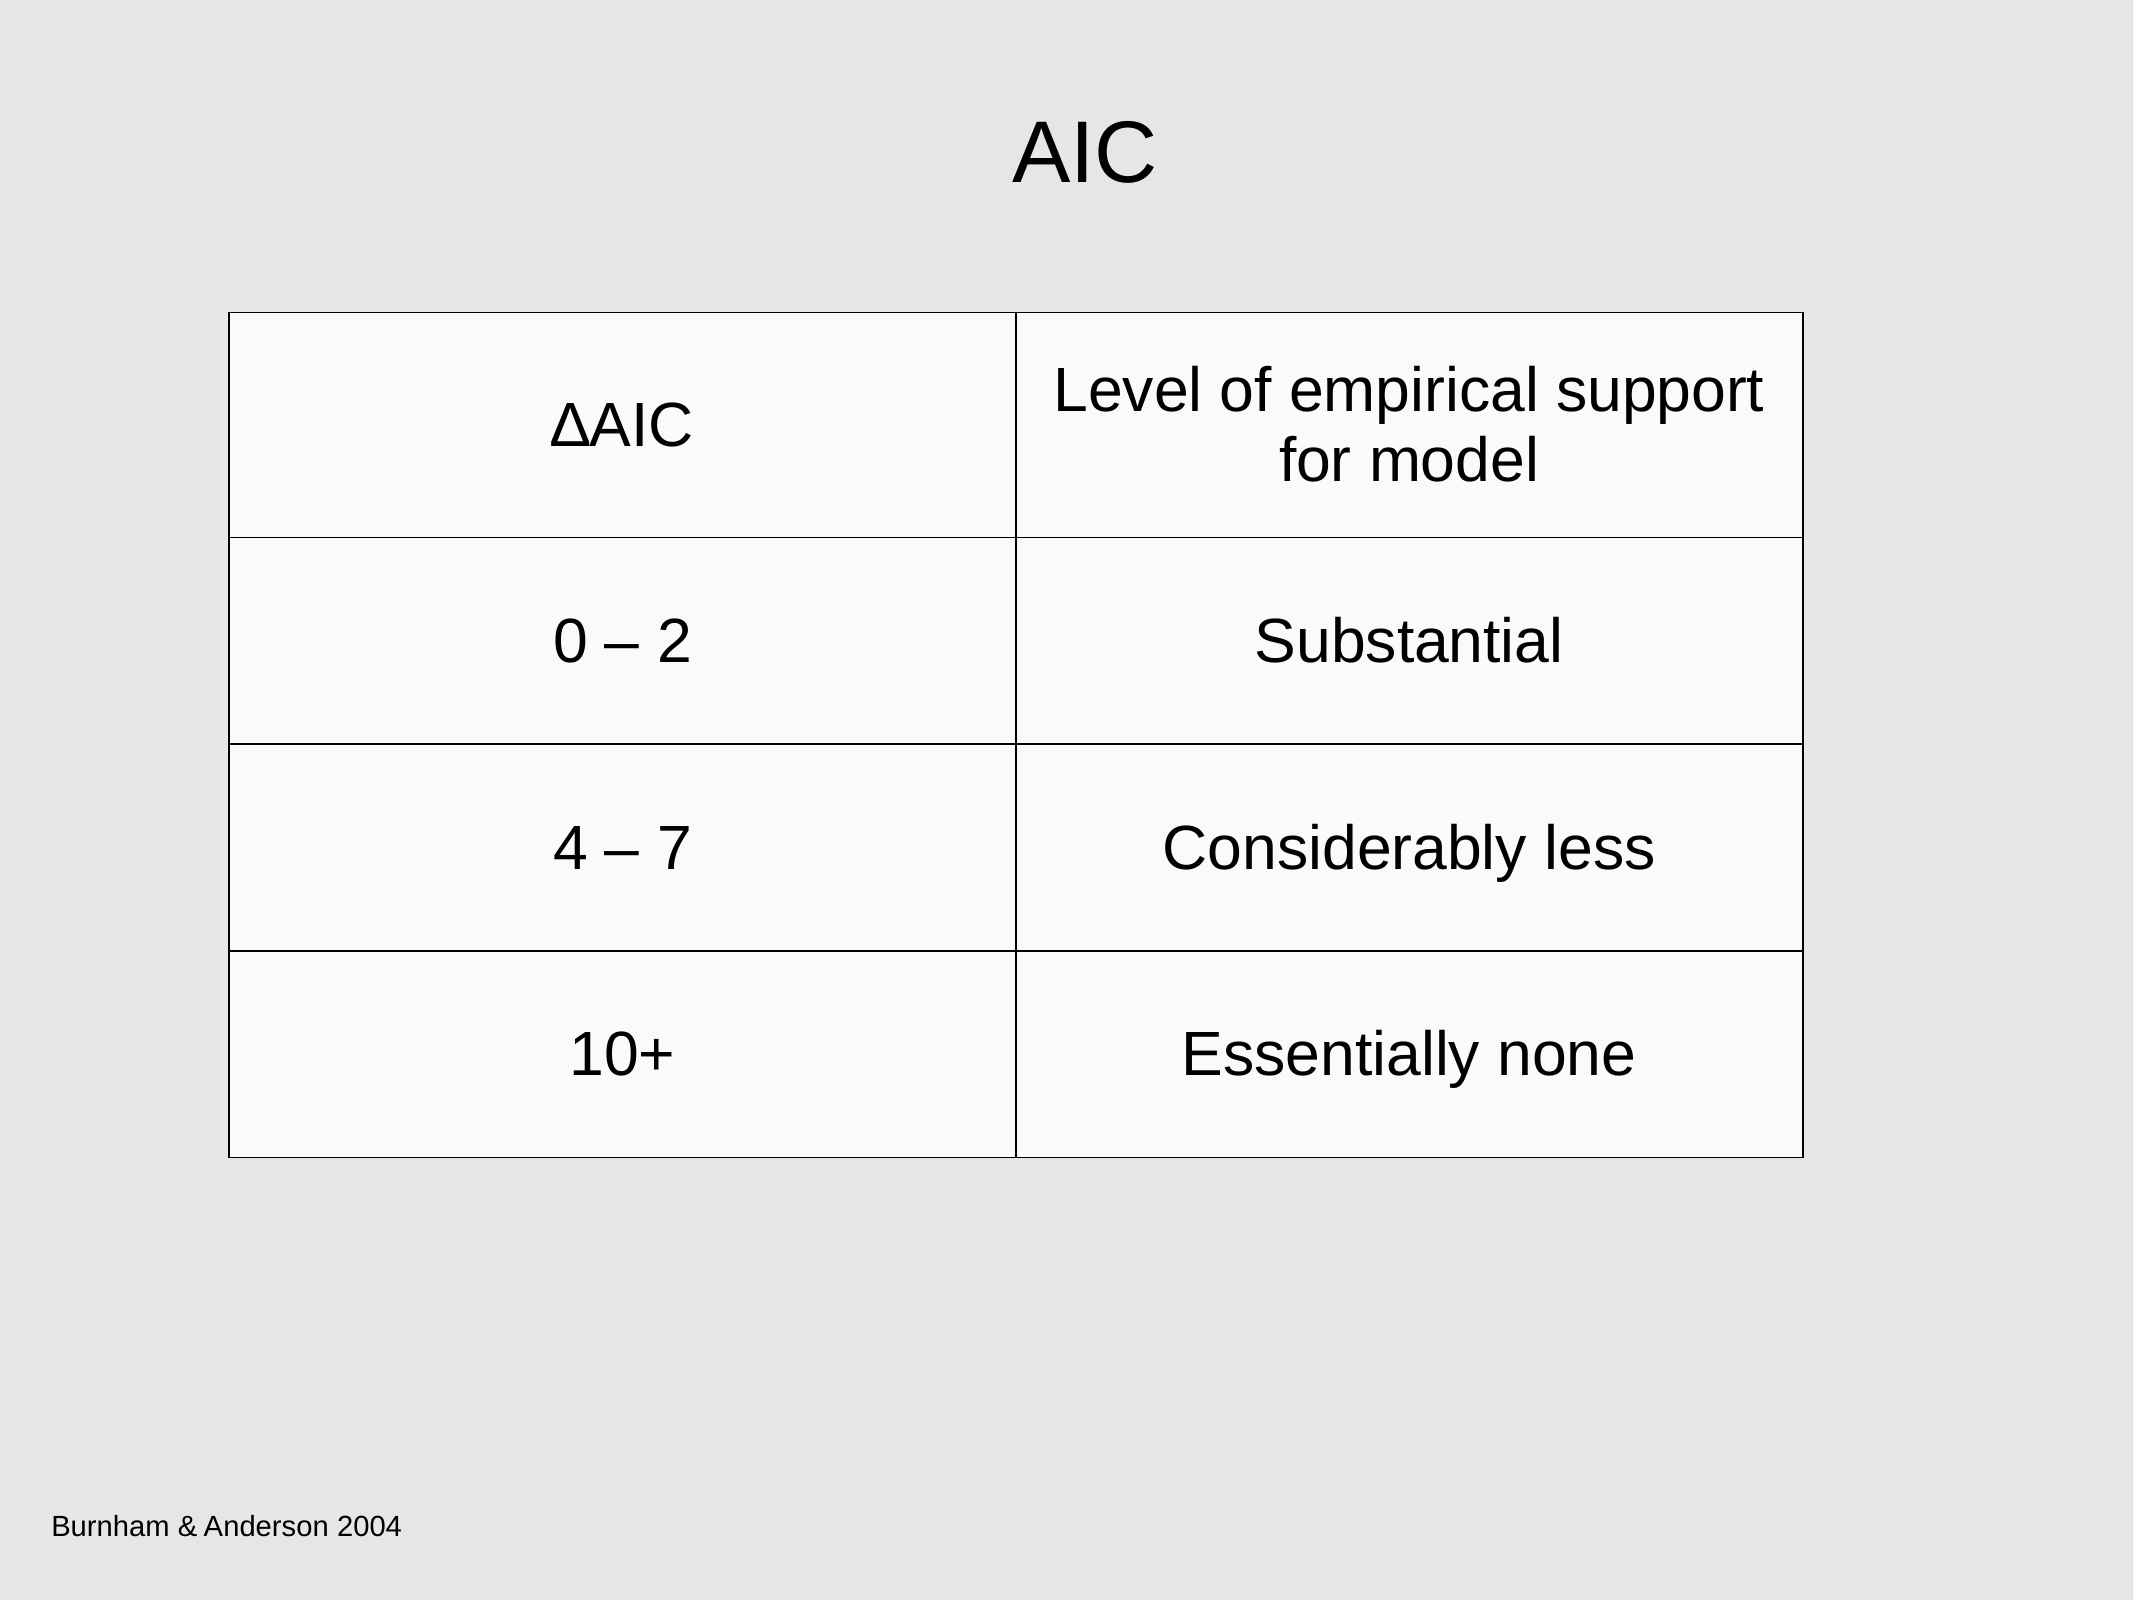

AIC
| ∆AIC | Level of empirical support for model |
| --- | --- |
| 0 – 2 | Substantial |
| 4 – 7 | Considerably less |
| 10+ | Essentially none |
Burnham & Anderson 2004